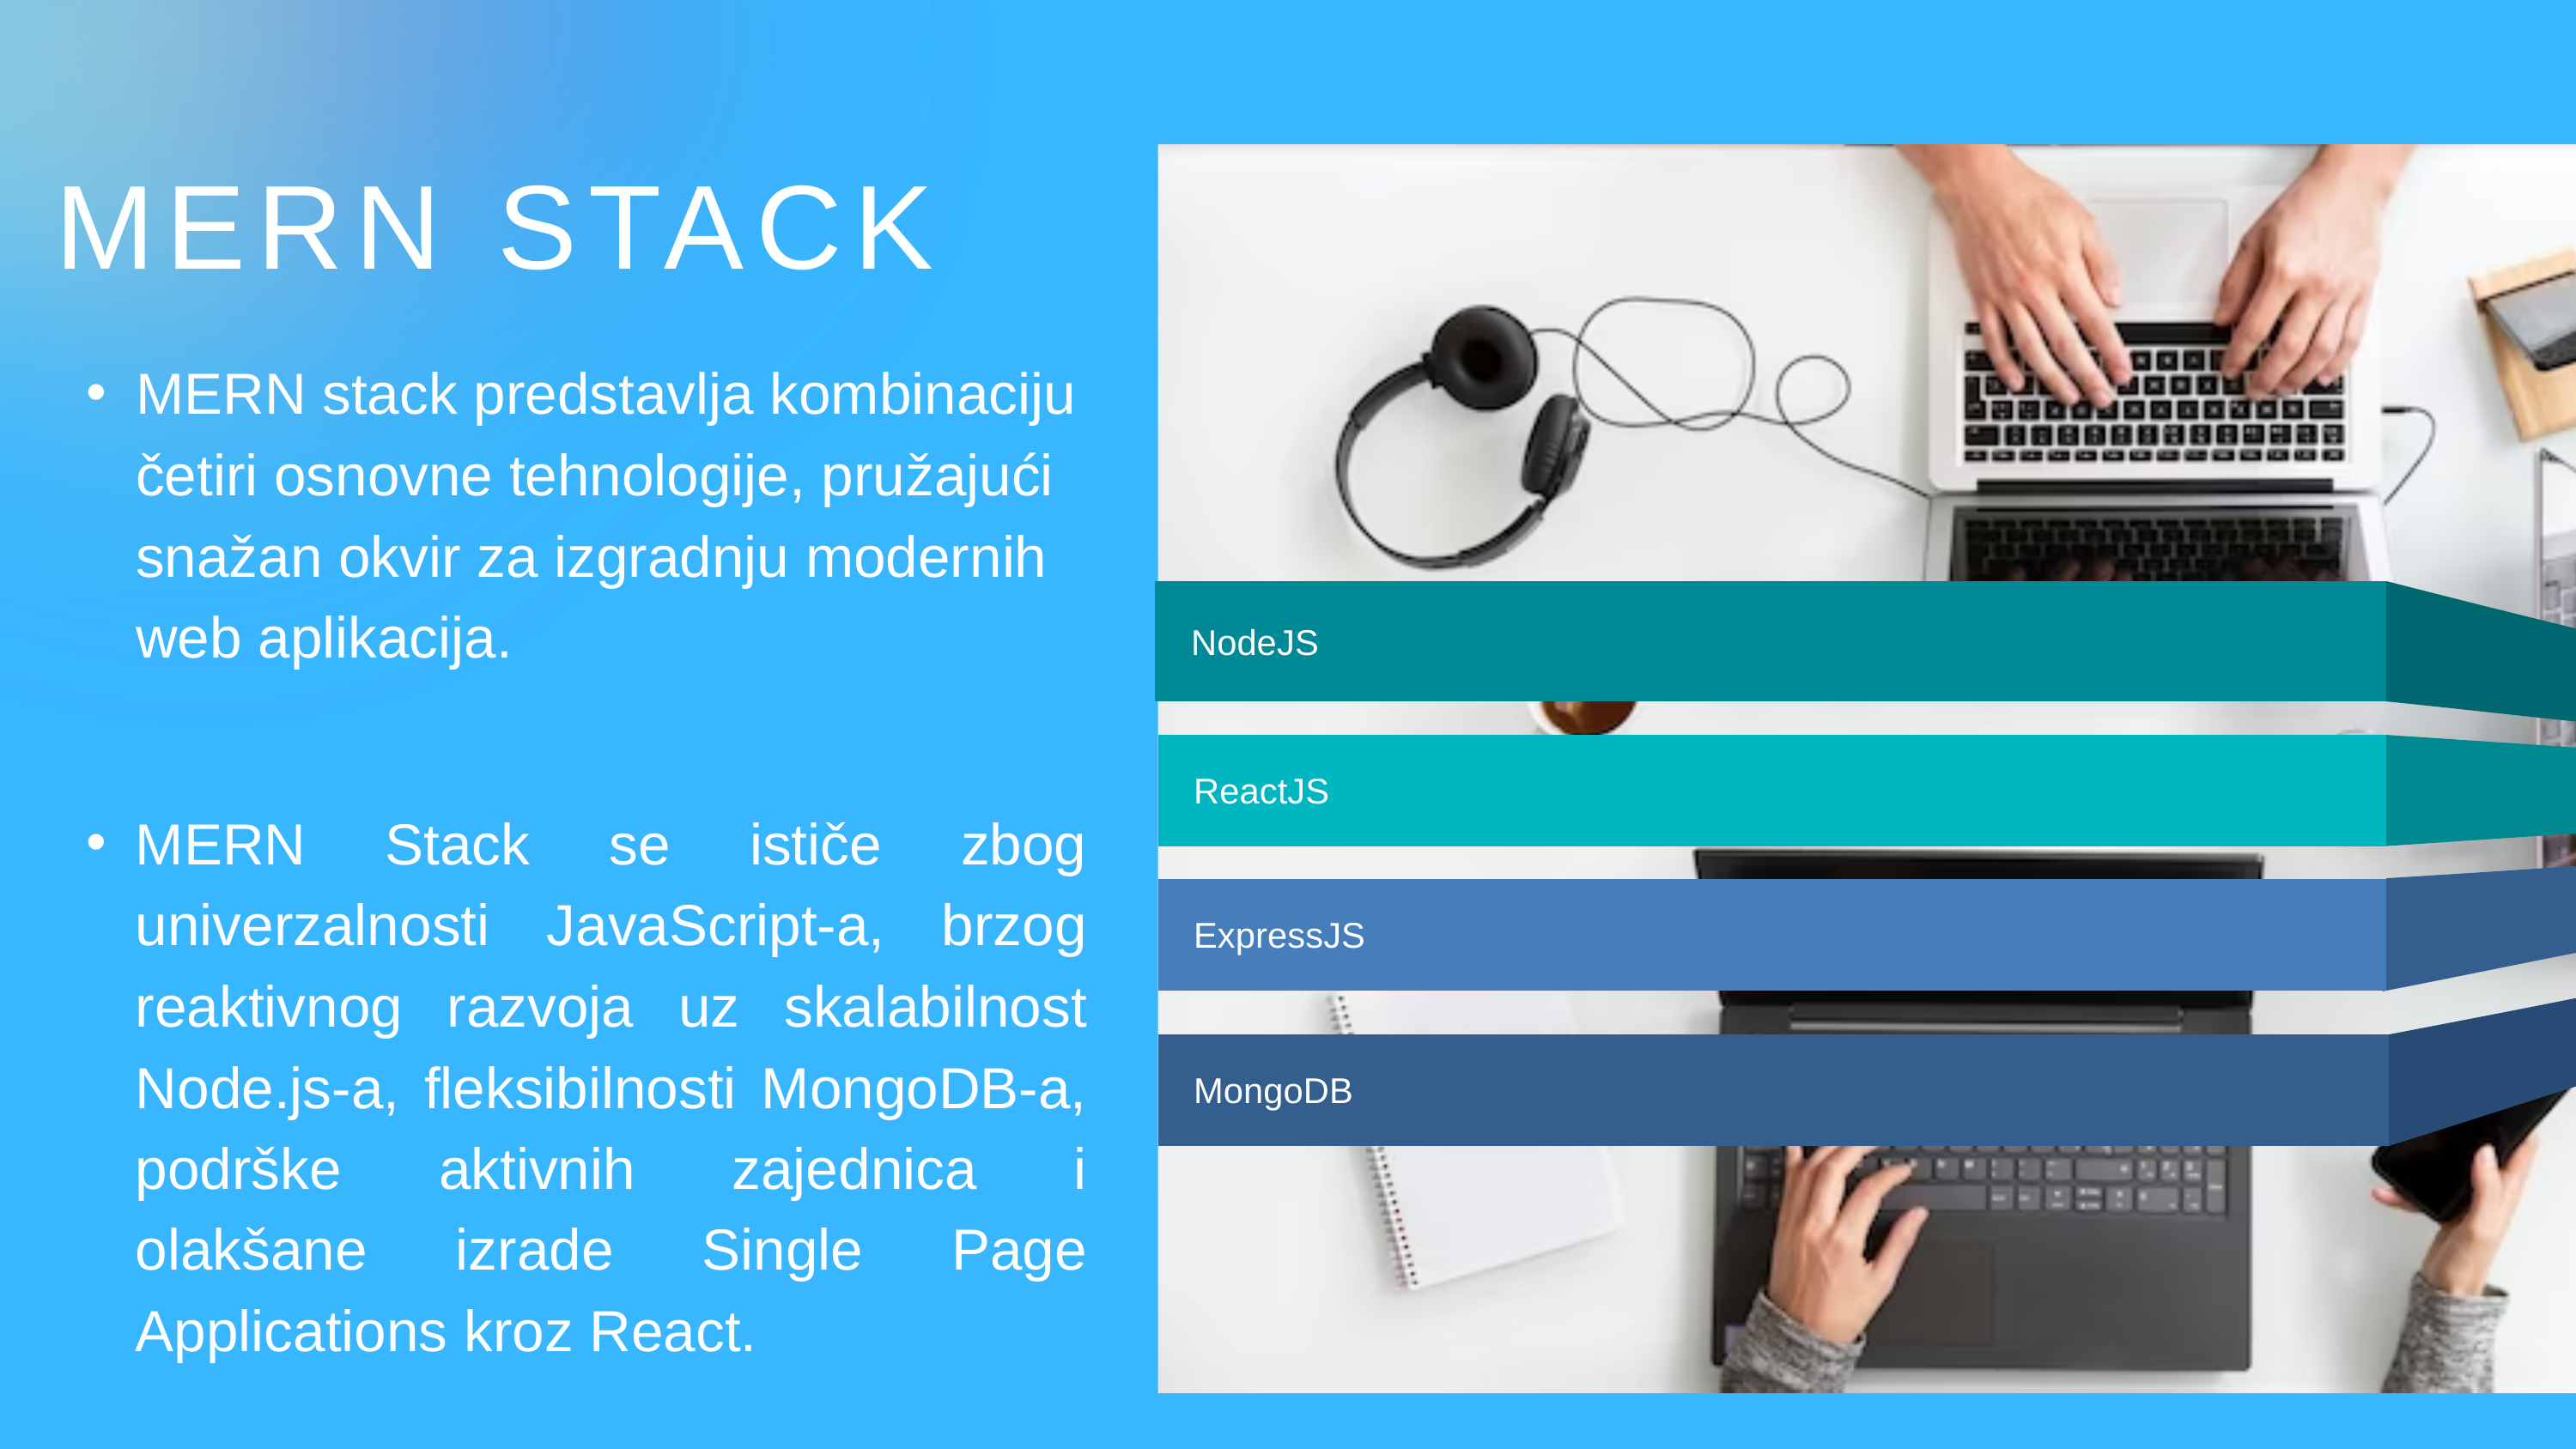

MERN STACK

MERN stack predstavlja kombinaciju četiri osnovne tehnologije, pružajući snažan okvir za izgradnju modernih web aplikacija.

NodeJS

MERN Stack se ističe zbog univerzalnosti JavaScript-a, brzog reaktivnog razvoja uz skalabilnost Node.js-a, fleksibilnosti MongoDB-a, podrške aktivnih zajednica i olakšane izrade Single Page Applications kroz React.

ReactJS

ExpressJS

MongoDB